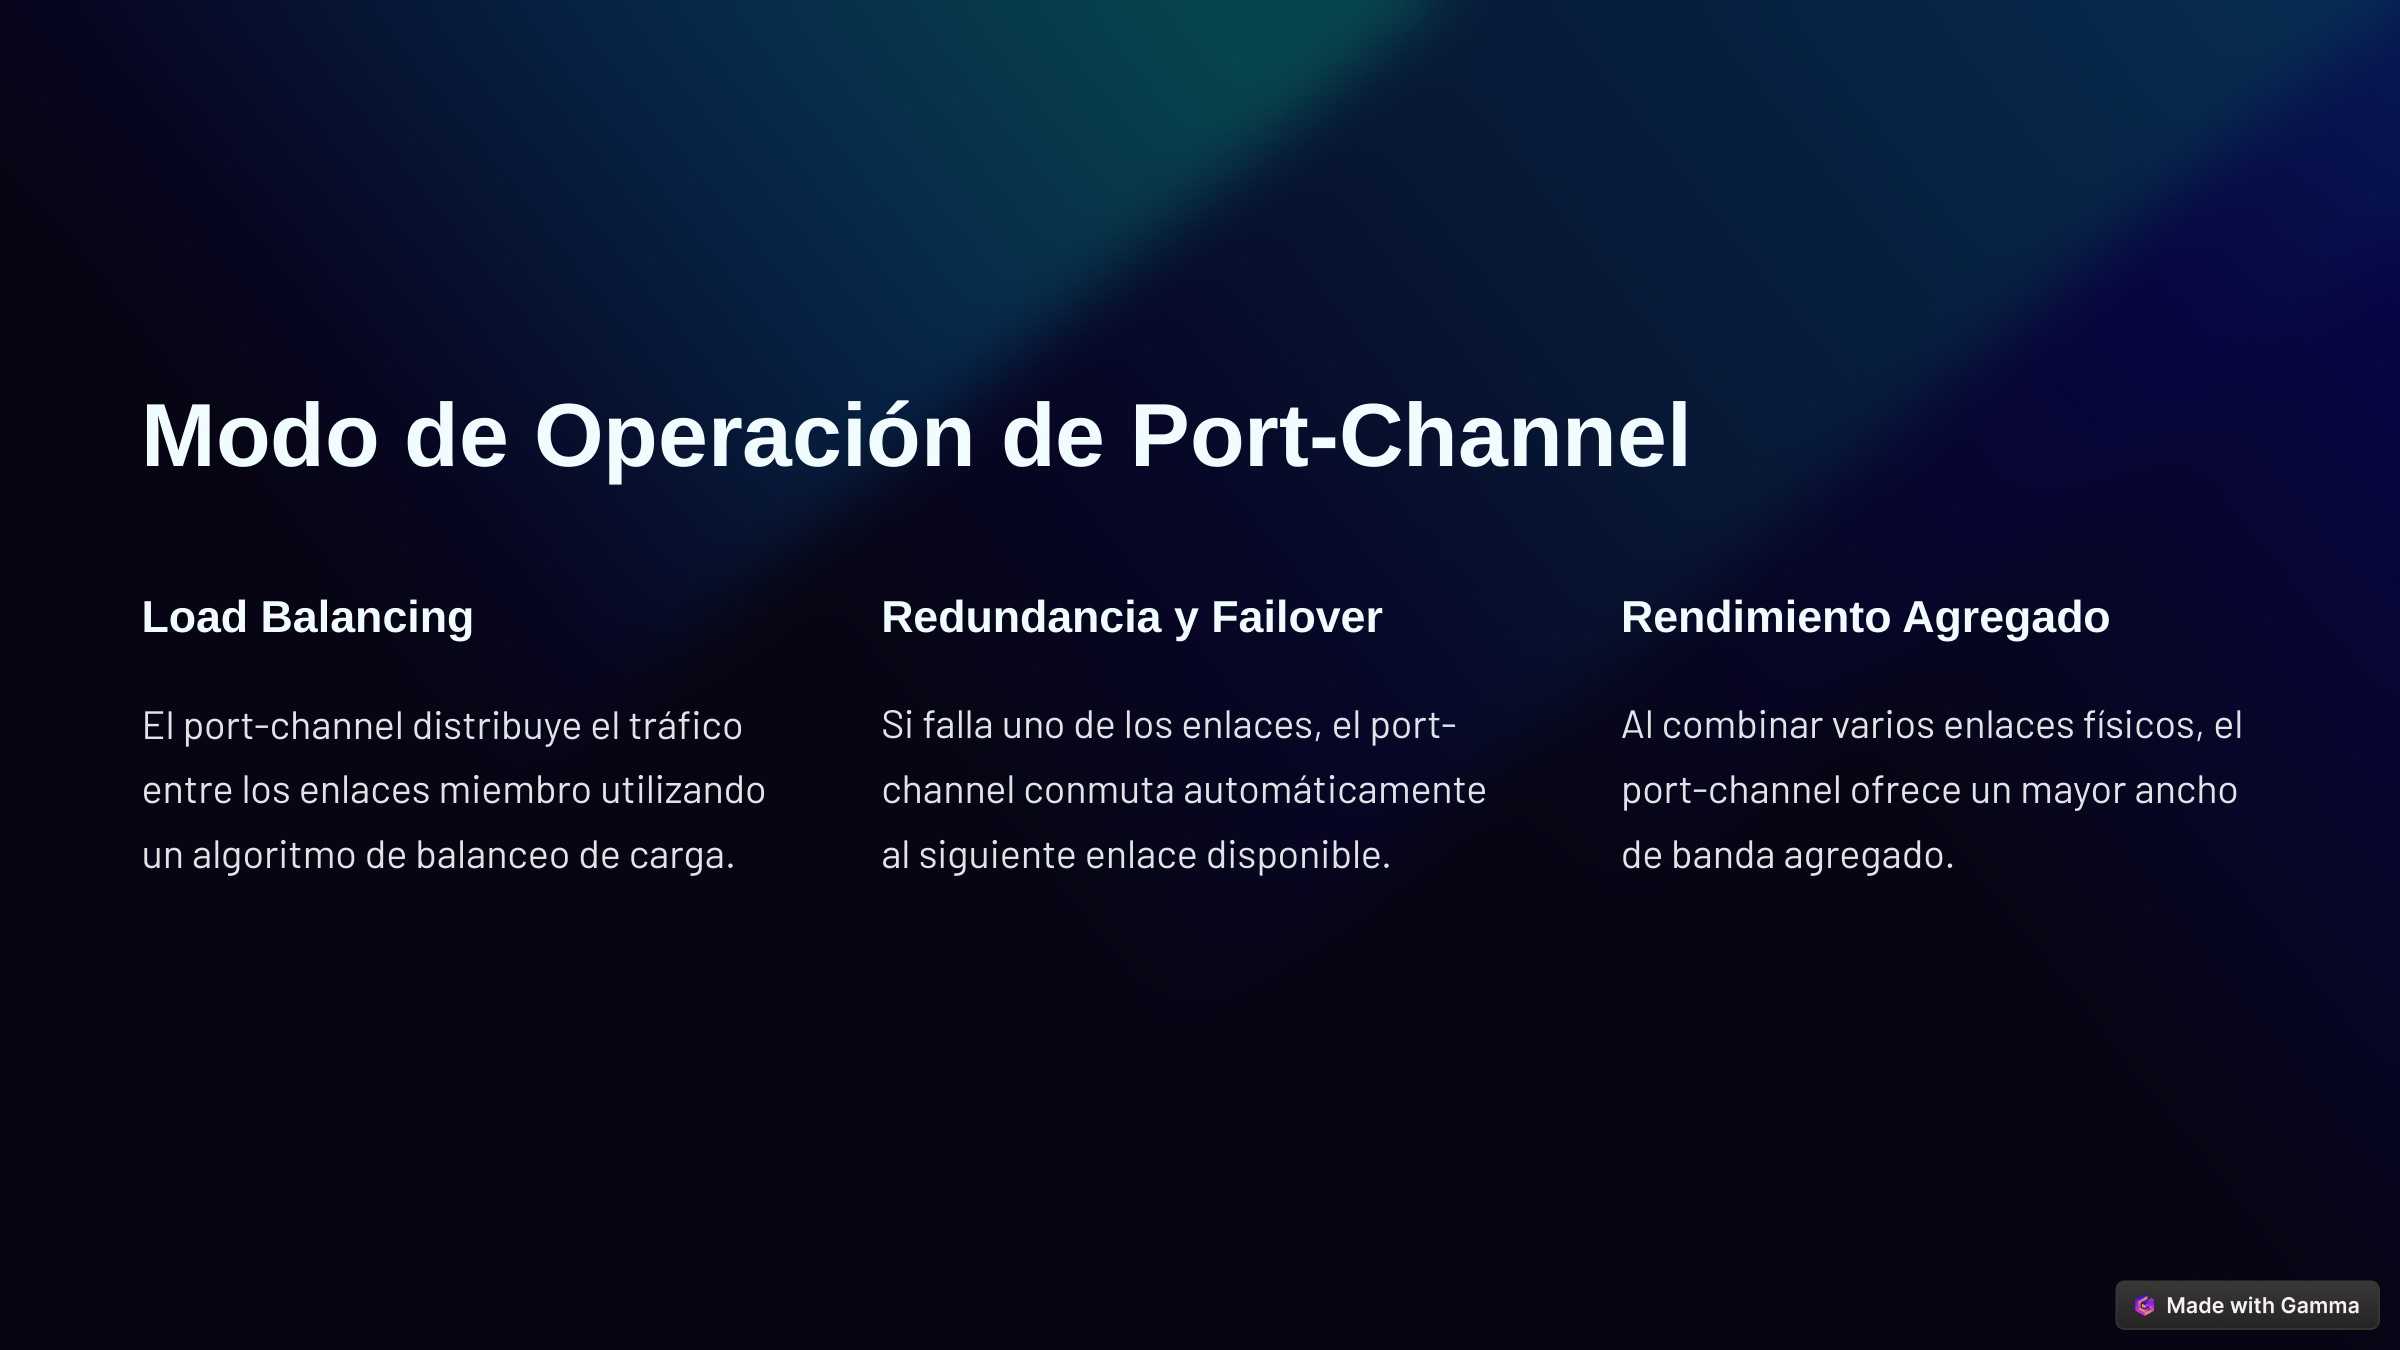

Modo de Operación de Port-Channel
Load Balancing
Redundancia y Failover
Rendimiento Agregado
El port-channel distribuye el tráfico entre los enlaces miembro utilizando un algoritmo de balanceo de carga.
Si falla uno de los enlaces, el port-channel conmuta automáticamente al siguiente enlace disponible.
Al combinar varios enlaces físicos, el port-channel ofrece un mayor ancho de banda agregado.